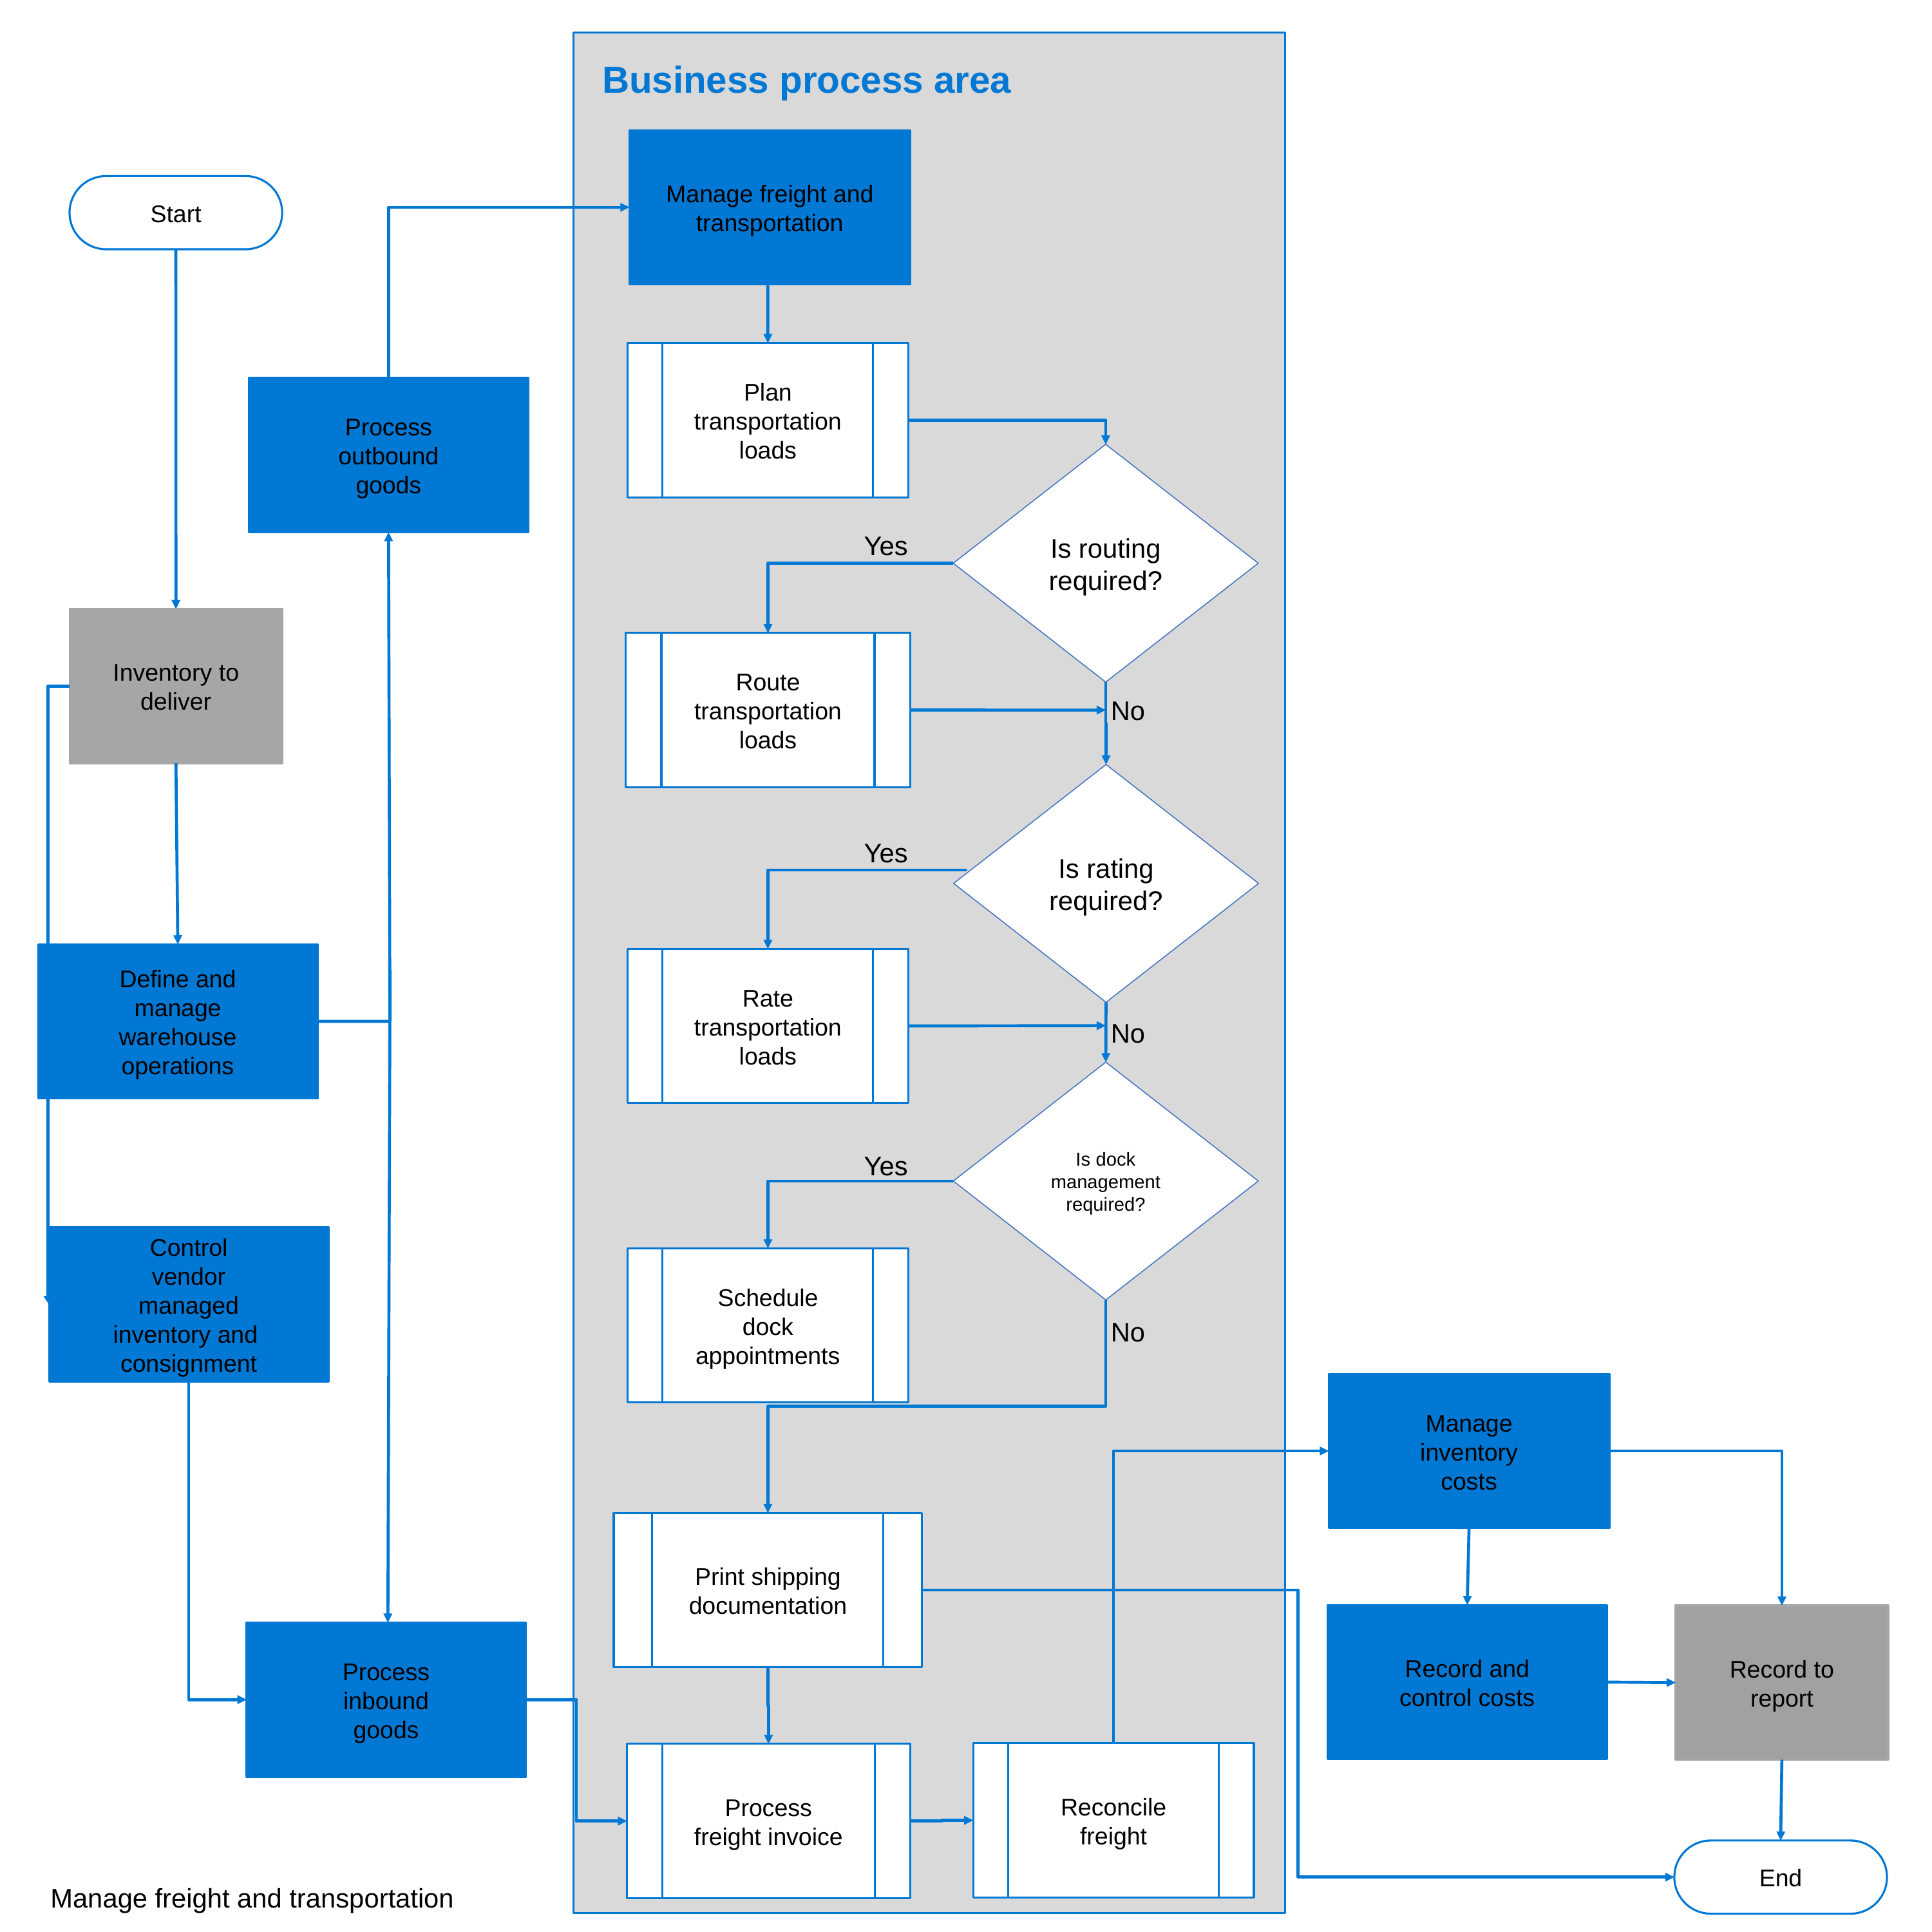

Business process area
Manage freight and transportation
Start
Plan transportation loads
Process outbound goods
Is routing required?
Yes
Inventory to deliver
Route transportation loads
No
Is rating required?
Yes
Define and manage warehouse operations
Rate transportation loads
No
Is dock management required?
Yes
Control vendor managed inventory and  consignment
Schedule dock appointments
No
Manage inventory costs
Print shipping documentation
Record and control costs
Record to report
Process inbound goods
Reconcile freight
Process freight invoice
End
Manage freight and transportation